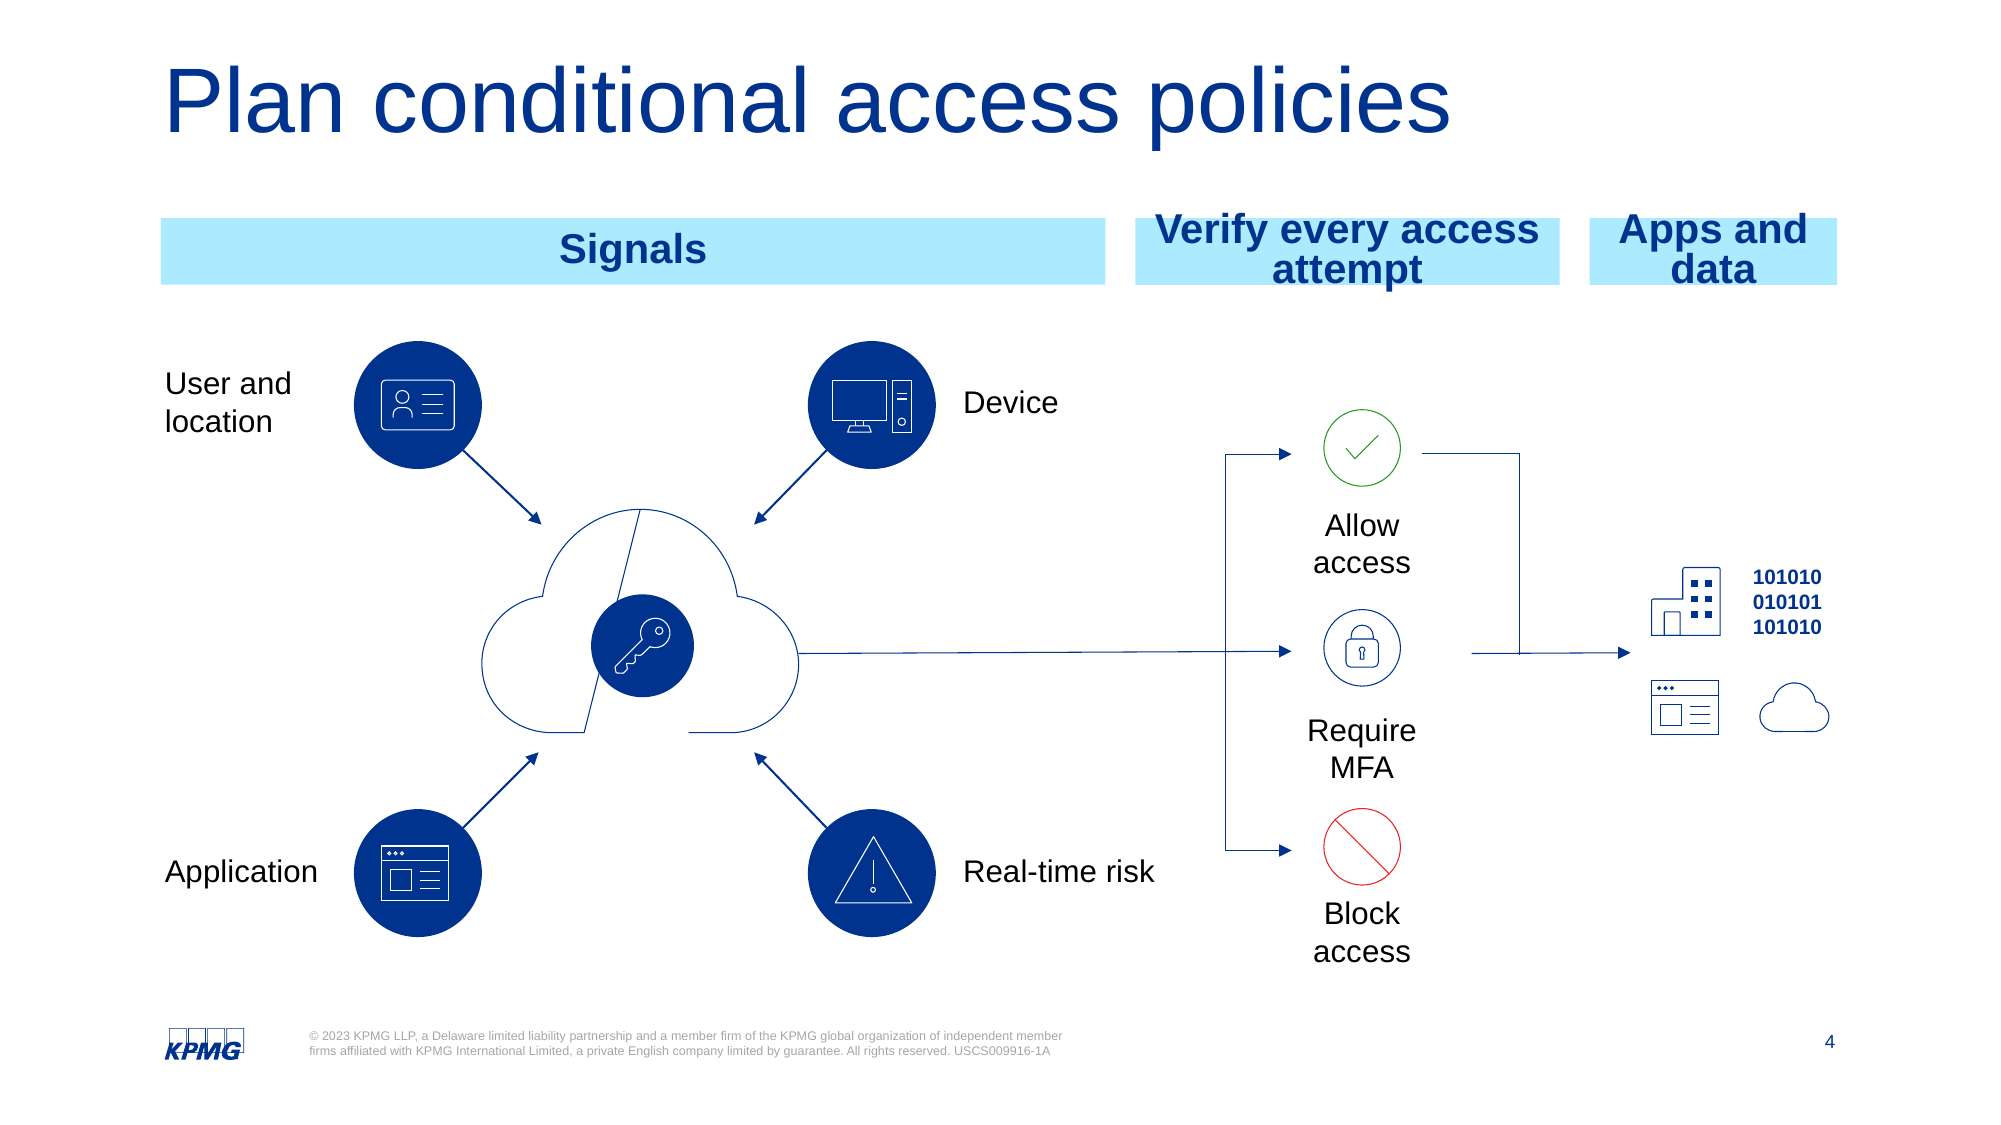

# Plan conditional access policies
Signals
Verify every access attempt
Apps and data

User and location
Device

Allow access

101010
010101
101010

Require MFA

Application
Real-time risk

Block access